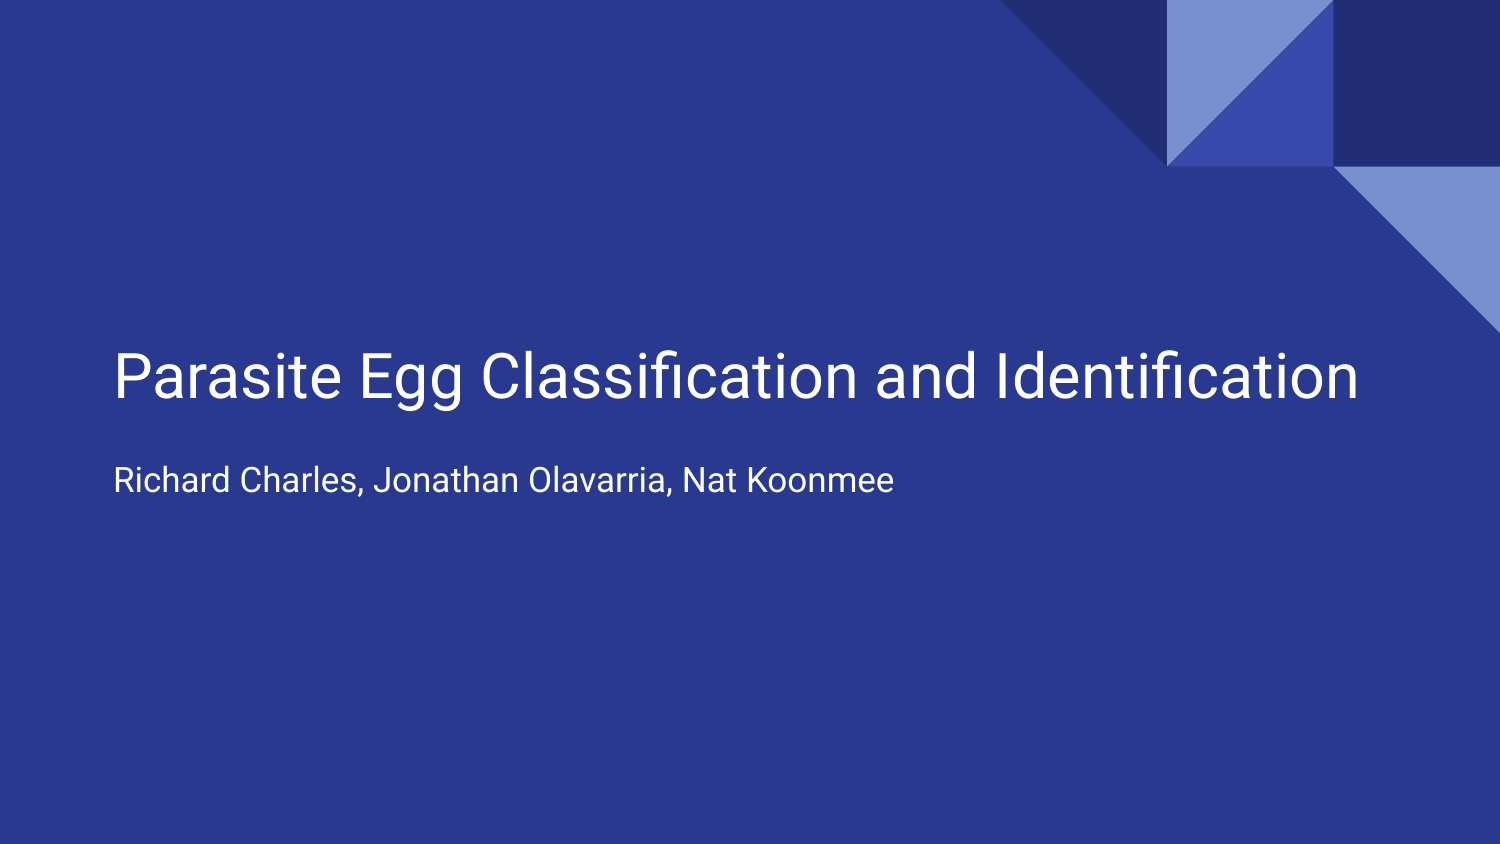

# Parasite Egg Classification and Identification
Richard Charles, Jonathan Olavarria, Nat Koonmee